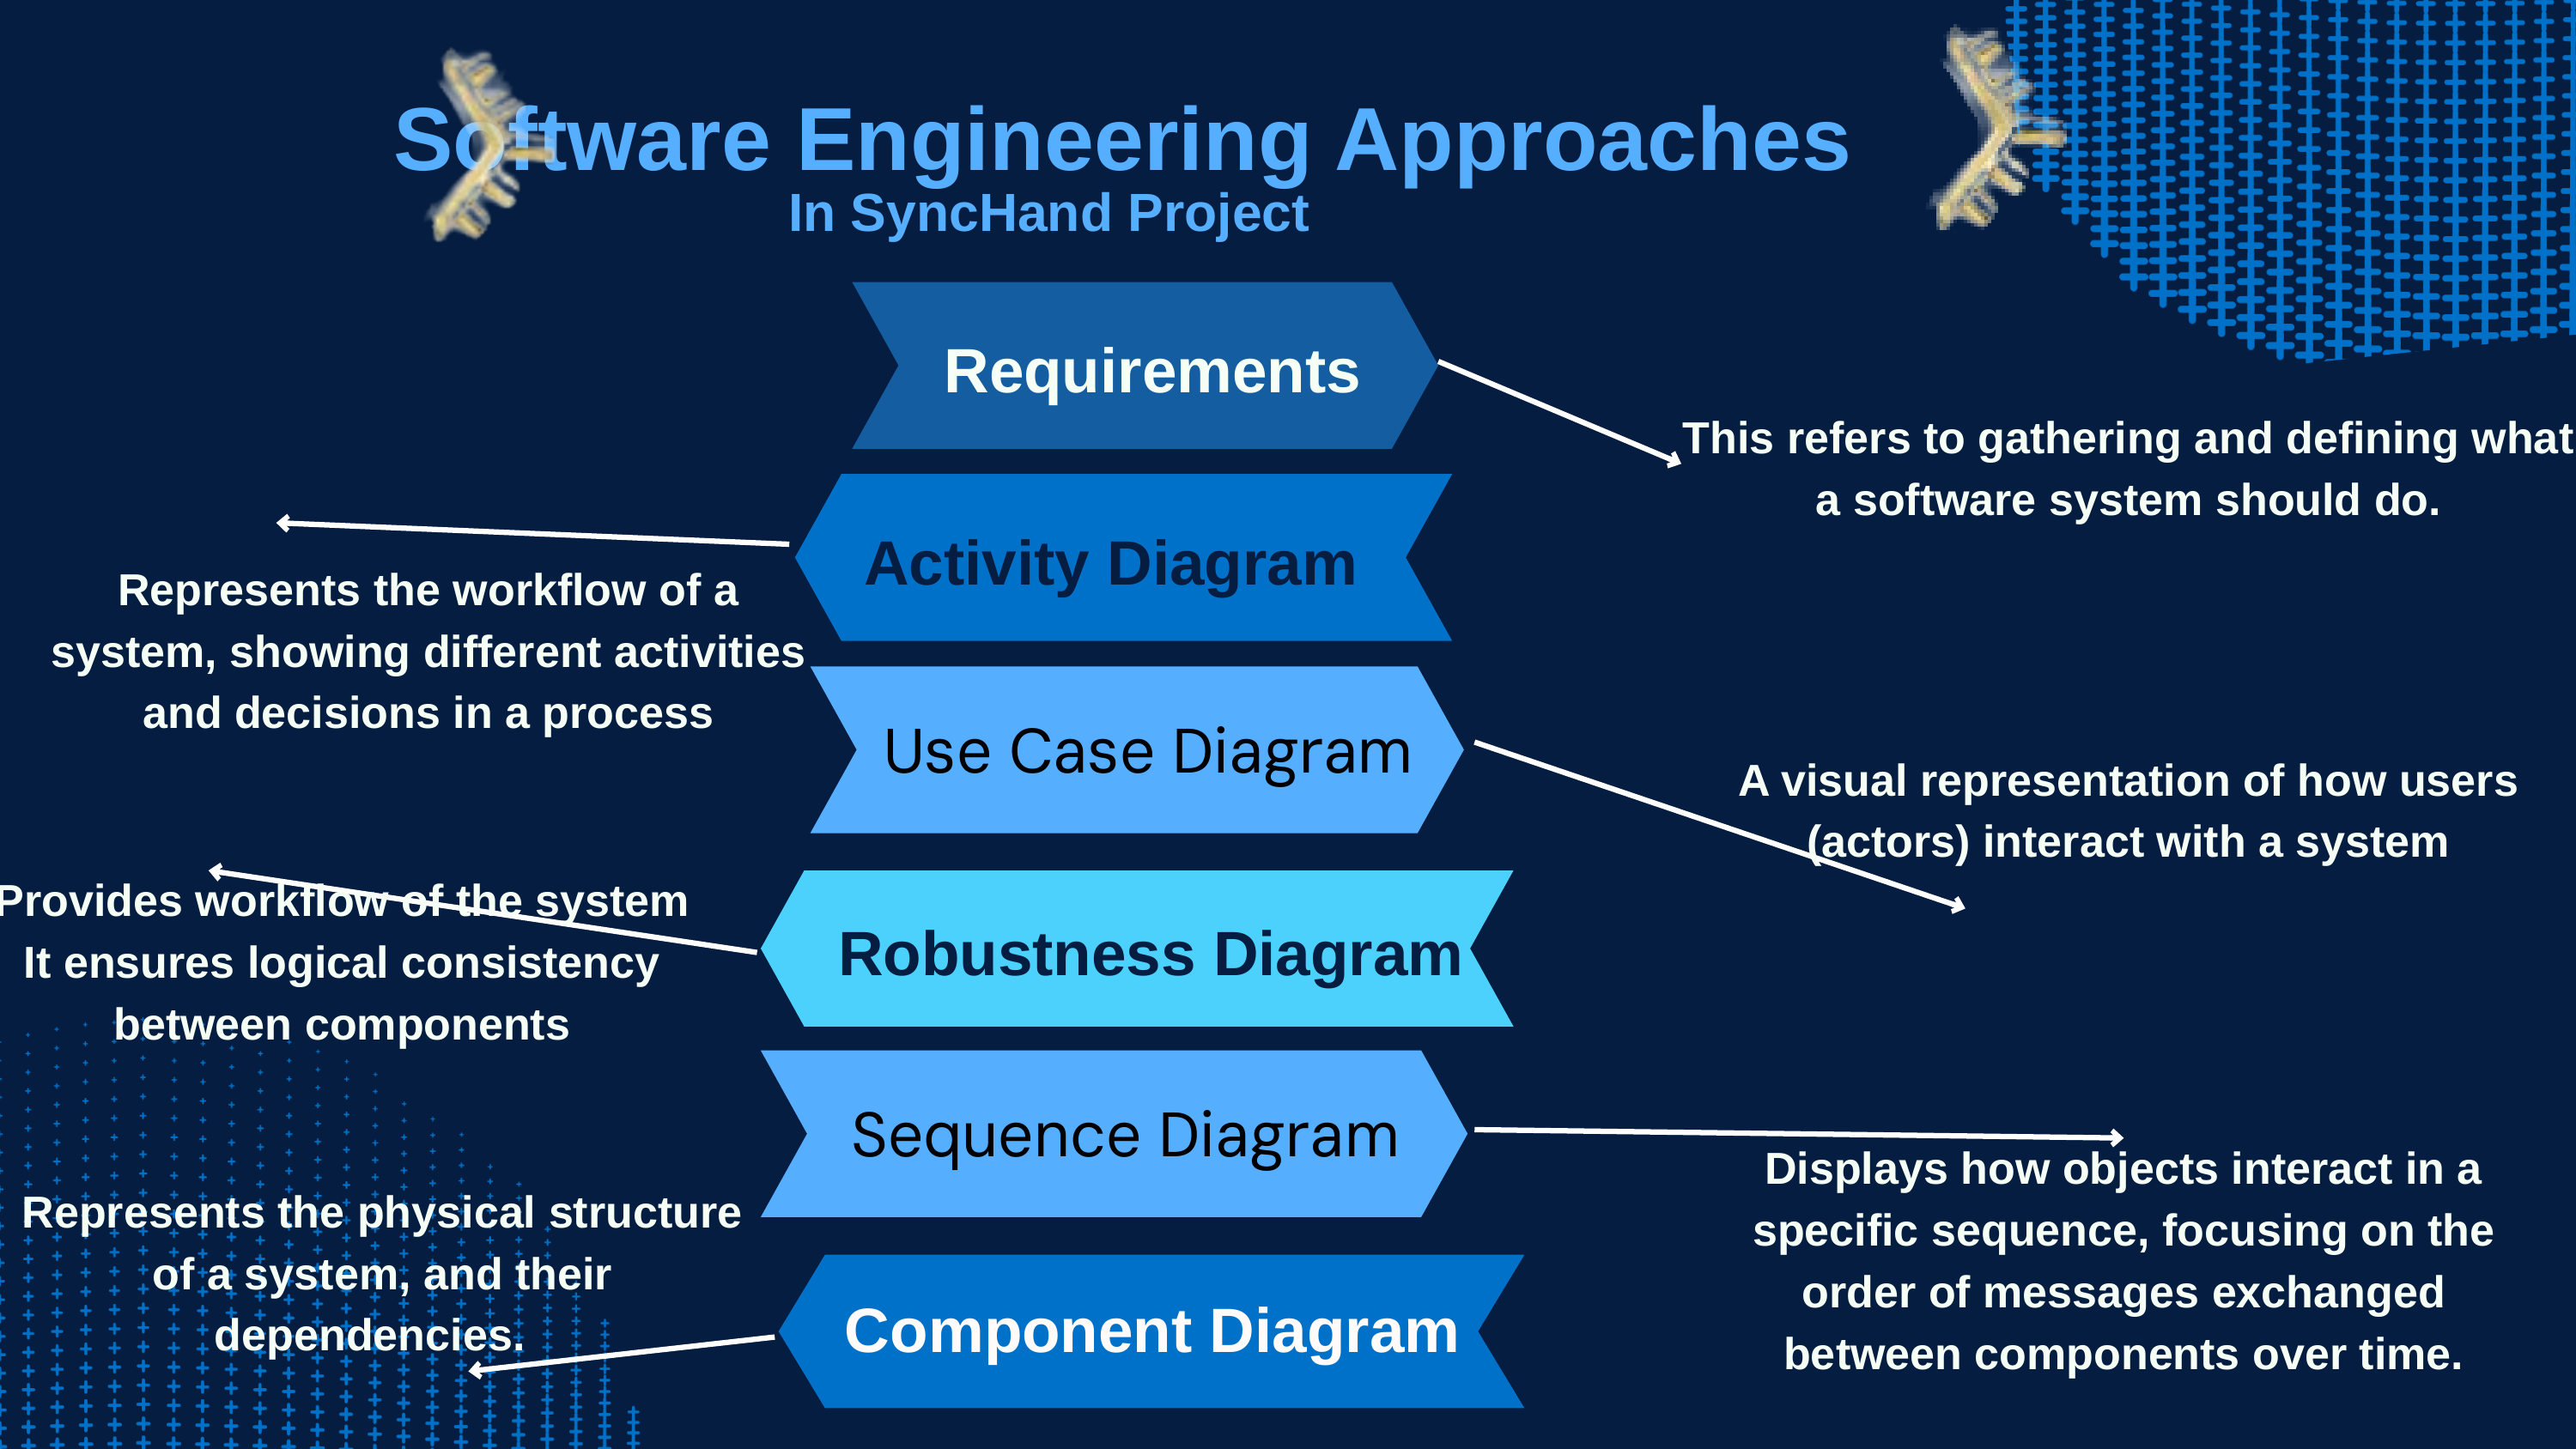

Software Engineering Approaches
In SyncHand Project

Requirements

This refers to gathering and defining what a software system should do.

Activity Diagram

Represents the workflow of a system, showing different activities and decisions in a process

Use Case Diagram

A visual representation of how users (actors) interact with a system
Provides workflow of the system It ensures logical consistency between components

Robustness Diagram

Sequence Diagram

Displays how objects interact in a specific sequence, focusing on the order of messages exchanged between components over time.
Represents the physical structure of a system, and their dependencies.

Component Diagram